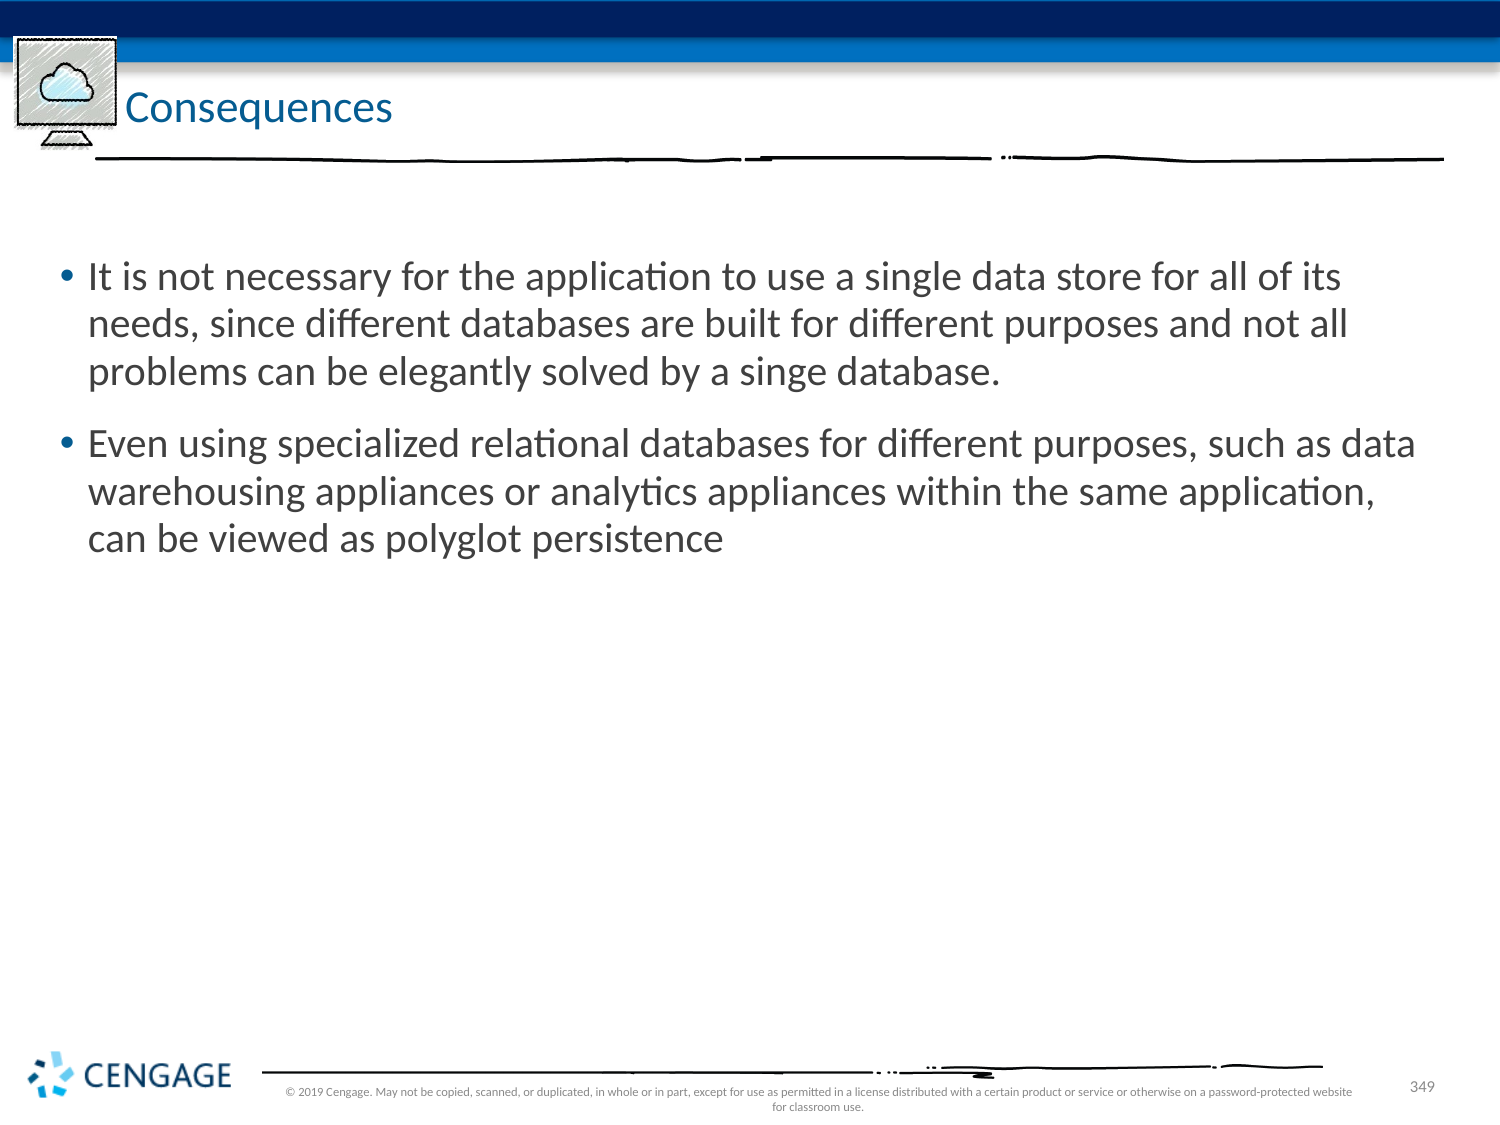

# Consequences
It is not necessary for the application to use a single data store for all of its needs, since different databases are built for different purposes and not all problems can be elegantly solved by a singe database.
Even using specialized relational databases for different purposes, such as data warehousing appliances or analytics appliances within the same application, can be viewed as polyglot persistence

© 2019 Cengage. May not be copied, scanned, or duplicated, in whole or in part, except for use as permitted in a license distributed with a certain product or service or otherwise on a password-protected website for classroom use.